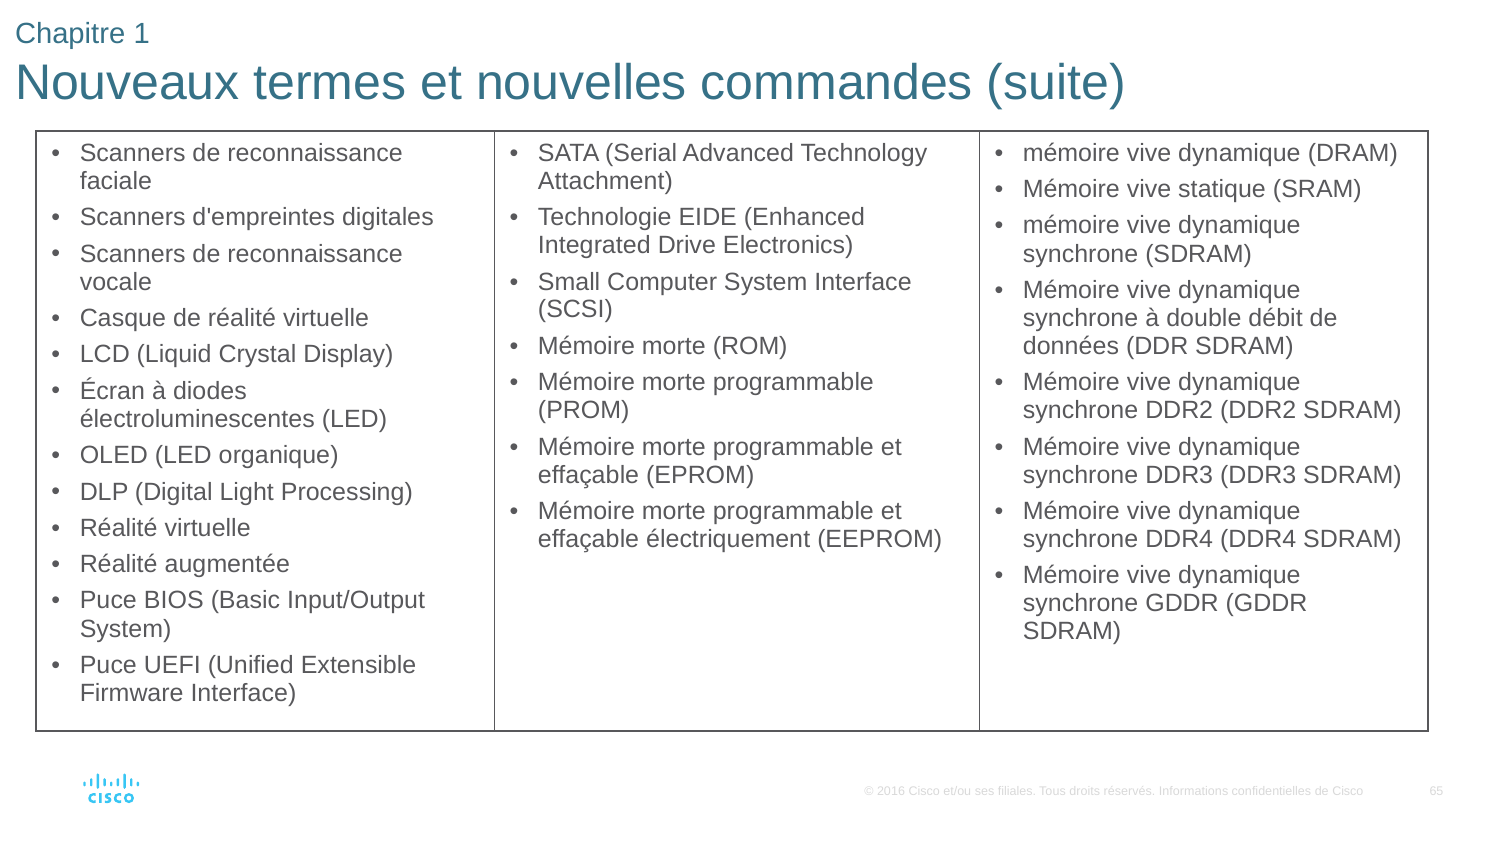

# Chapitre 1 Nouveaux termes et nouvelles commandes (suite)
| Scanners de reconnaissance faciale Scanners d'empreintes digitales Scanners de reconnaissance vocale Casque de réalité virtuelle LCD (Liquid Crystal Display) Écran à diodes électroluminescentes (LED) OLED (LED organique) DLP (Digital Light Processing) Réalité virtuelle Réalité augmentée Puce BIOS (Basic Input/Output System) Puce UEFI (Unified Extensible Firmware Interface) | SATA (Serial Advanced Technology Attachment) Technologie EIDE (Enhanced Integrated Drive Electronics) Small Computer System Interface (SCSI) Mémoire morte (ROM) Mémoire morte programmable (PROM) Mémoire morte programmable et effaçable (EPROM) Mémoire morte programmable et effaçable électriquement (EEPROM) | mémoire vive dynamique (DRAM) Mémoire vive statique (SRAM) mémoire vive dynamique synchrone (SDRAM) Mémoire vive dynamique synchrone à double débit de données (DDR SDRAM) Mémoire vive dynamique synchrone DDR2 (DDR2 SDRAM) Mémoire vive dynamique synchrone DDR3 (DDR3 SDRAM) Mémoire vive dynamique synchrone DDR4 (DDR4 SDRAM) Mémoire vive dynamique synchrone GDDR (GDDR SDRAM) |
| --- | --- | --- |